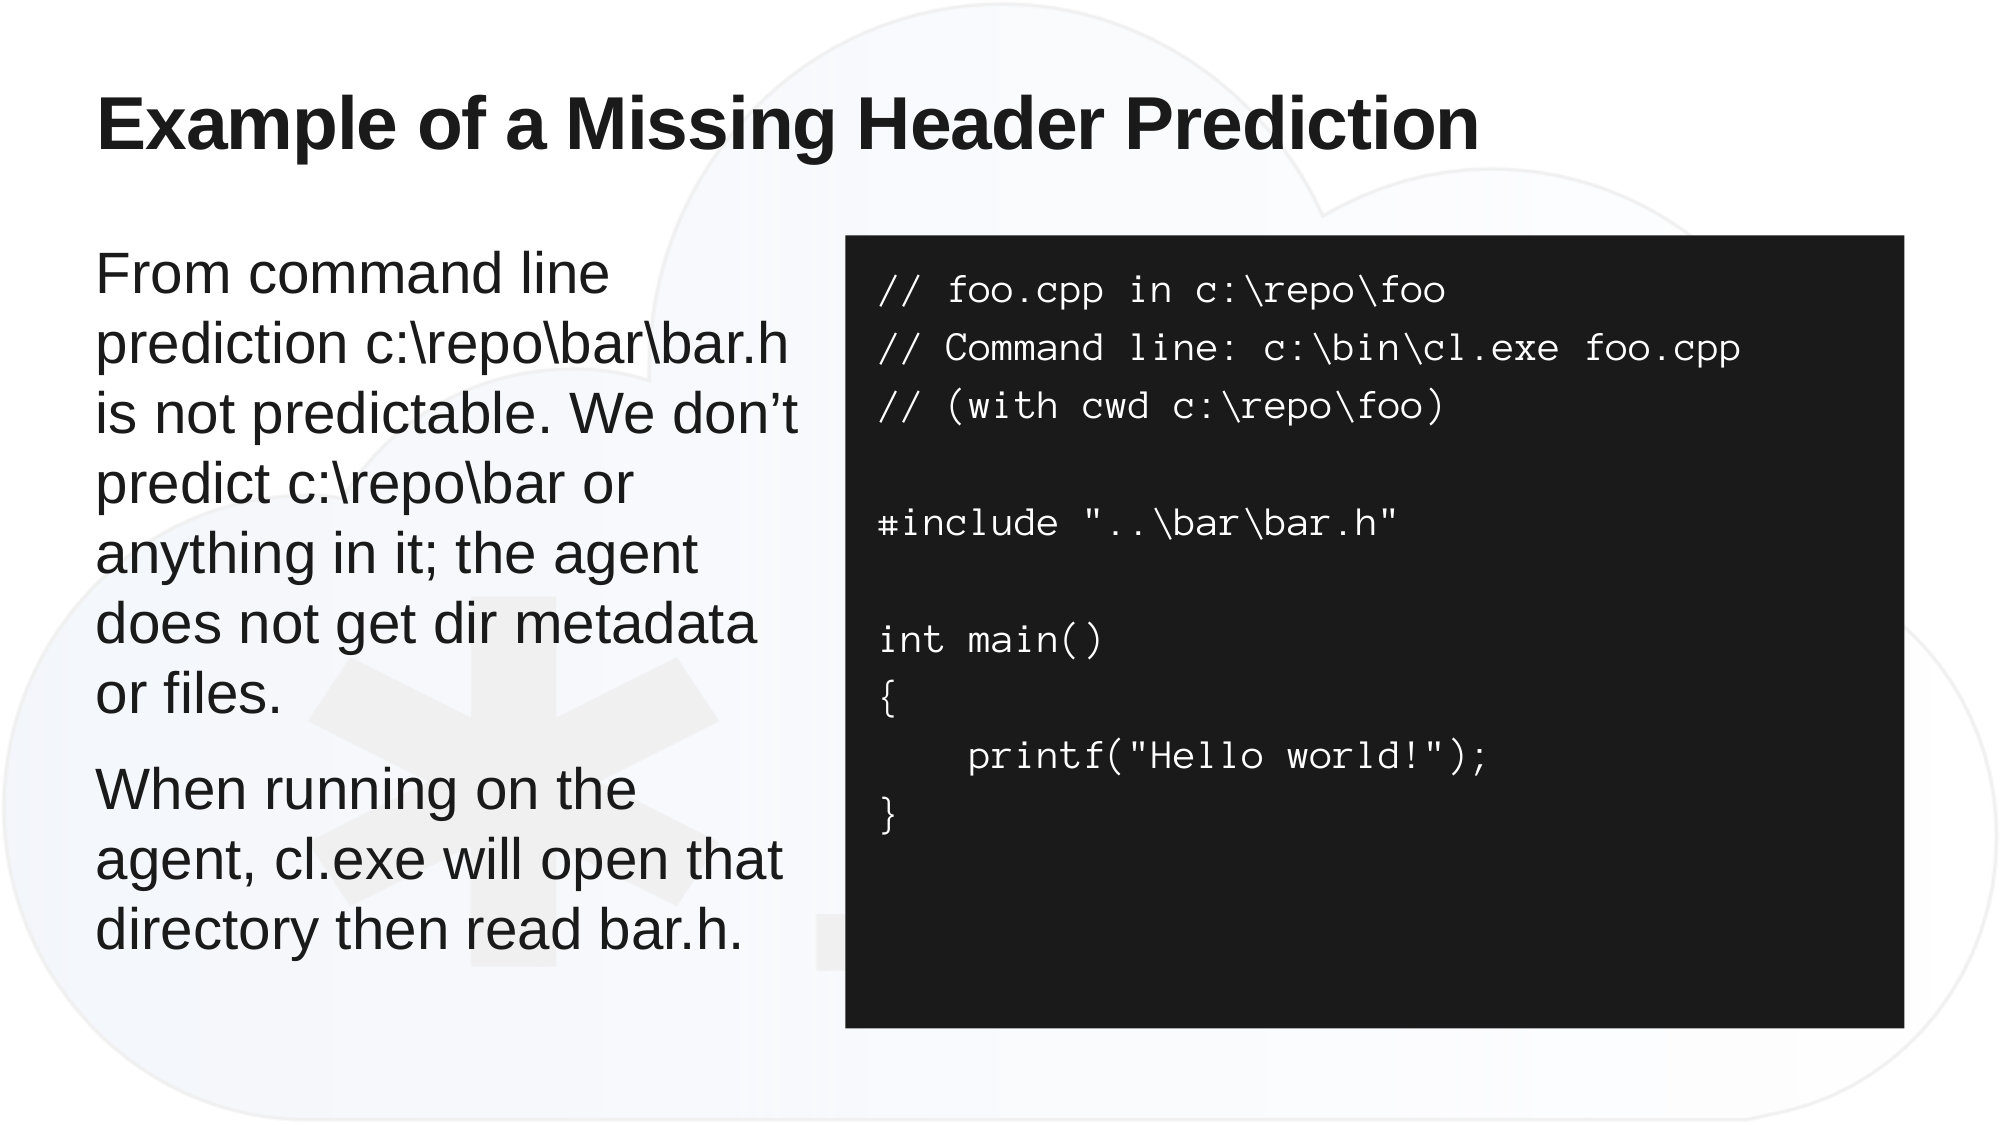

# Example of a Missing Header Prediction
From command line prediction c:\repo\bar\bar.h is not predictable. We don’t predict c:\repo\bar or anything in it; the agent does not get dir metadata or files.
When running on the agent, cl.exe will open that directory then read bar.h.
// foo.cpp in c:\repo\foo
// Command line: c:\bin\cl.exe foo.cpp
// (with cwd c:\repo\foo)

#include "..\bar\bar.h"

int main()
{
    printf("Hello world!");
}